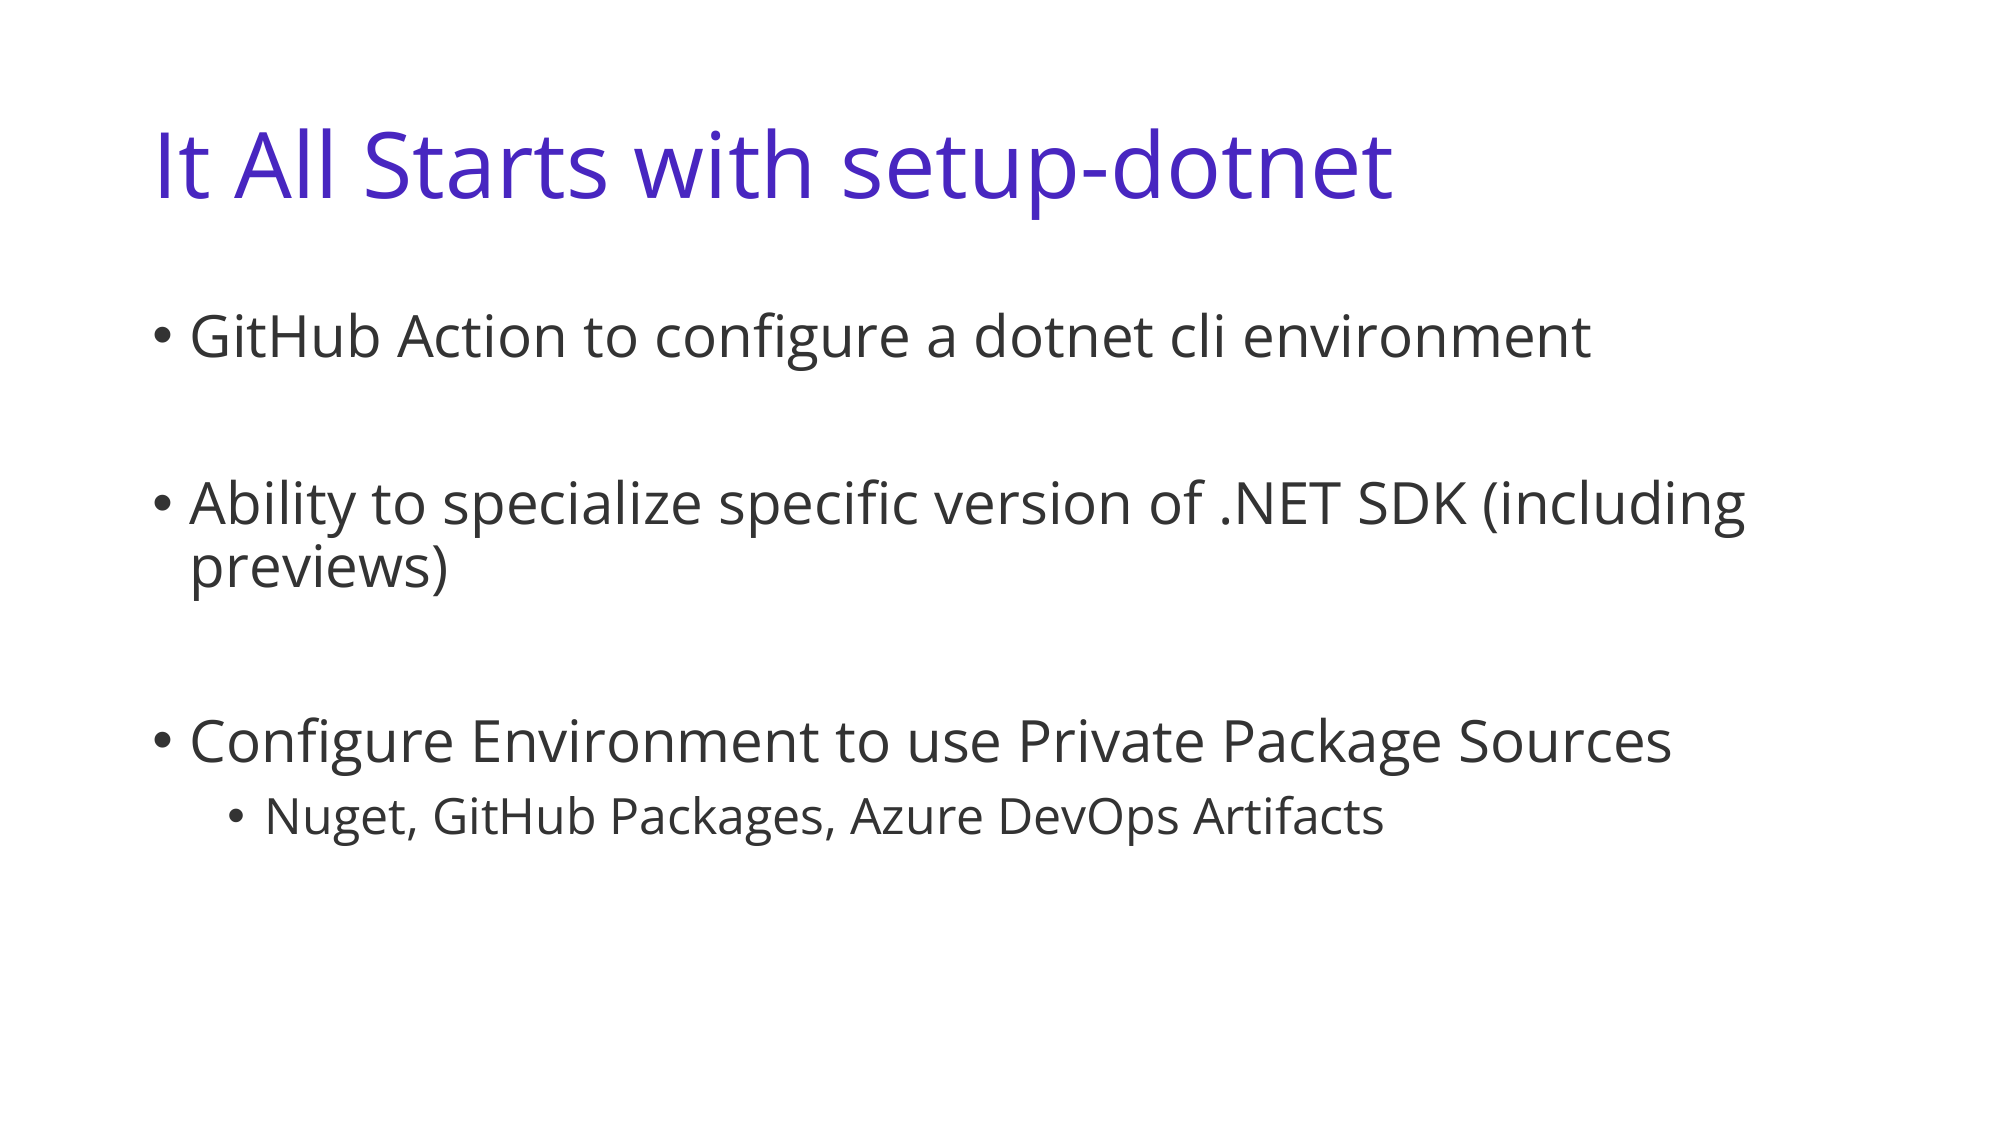

# It All Starts with setup-dotnet
GitHub Action to configure a dotnet cli environment

Ability to specialize specific version of .NET SDK (including previews)

Configure Environment to use Private Package Sources
Nuget, GitHub Packages, Azure DevOps Artifacts